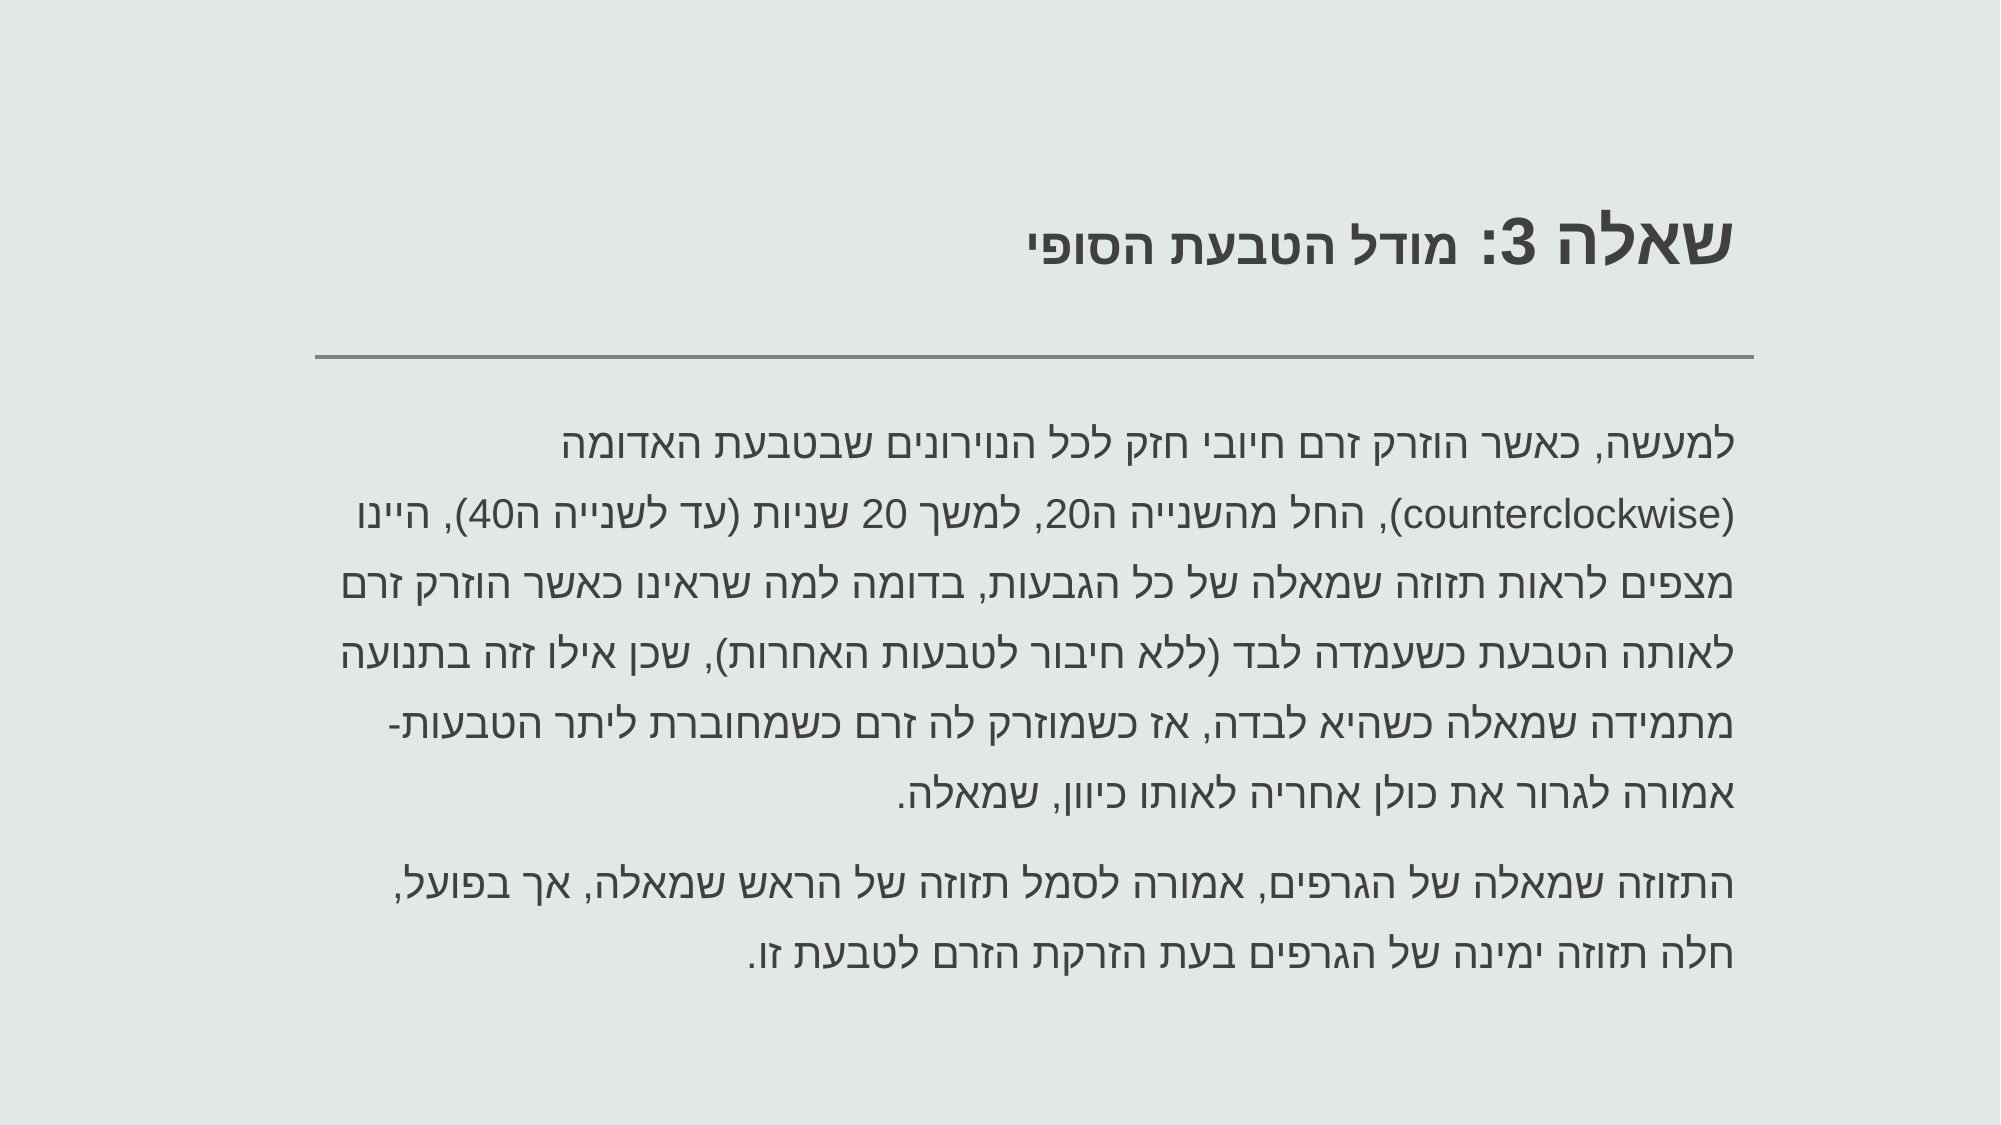

# שאלה 3: מודל הטבעת הסופי
למעשה, כאשר הוזרק זרם חיובי חזק לכל הנוירונים שבטבעת האדומה (counterclockwise), החל מהשנייה ה20, למשך 20 שניות (עד לשנייה ה40), היינו מצפים לראות תזוזה שמאלה של כל הגבעות, בדומה למה שראינו כאשר הוזרק זרם לאותה הטבעת כשעמדה לבד (ללא חיבור לטבעות האחרות), שכן אילו זזה בתנועה מתמידה שמאלה כשהיא לבדה, אז כשמוזרק לה זרם כשמחוברת ליתר הטבעות- אמורה לגרור את כולן אחריה לאותו כיוון, שמאלה.
התזוזה שמאלה של הגרפים, אמורה לסמל תזוזה של הראש שמאלה, אך בפועל, חלה תזוזה ימינה של הגרפים בעת הזרקת הזרם לטבעת זו.